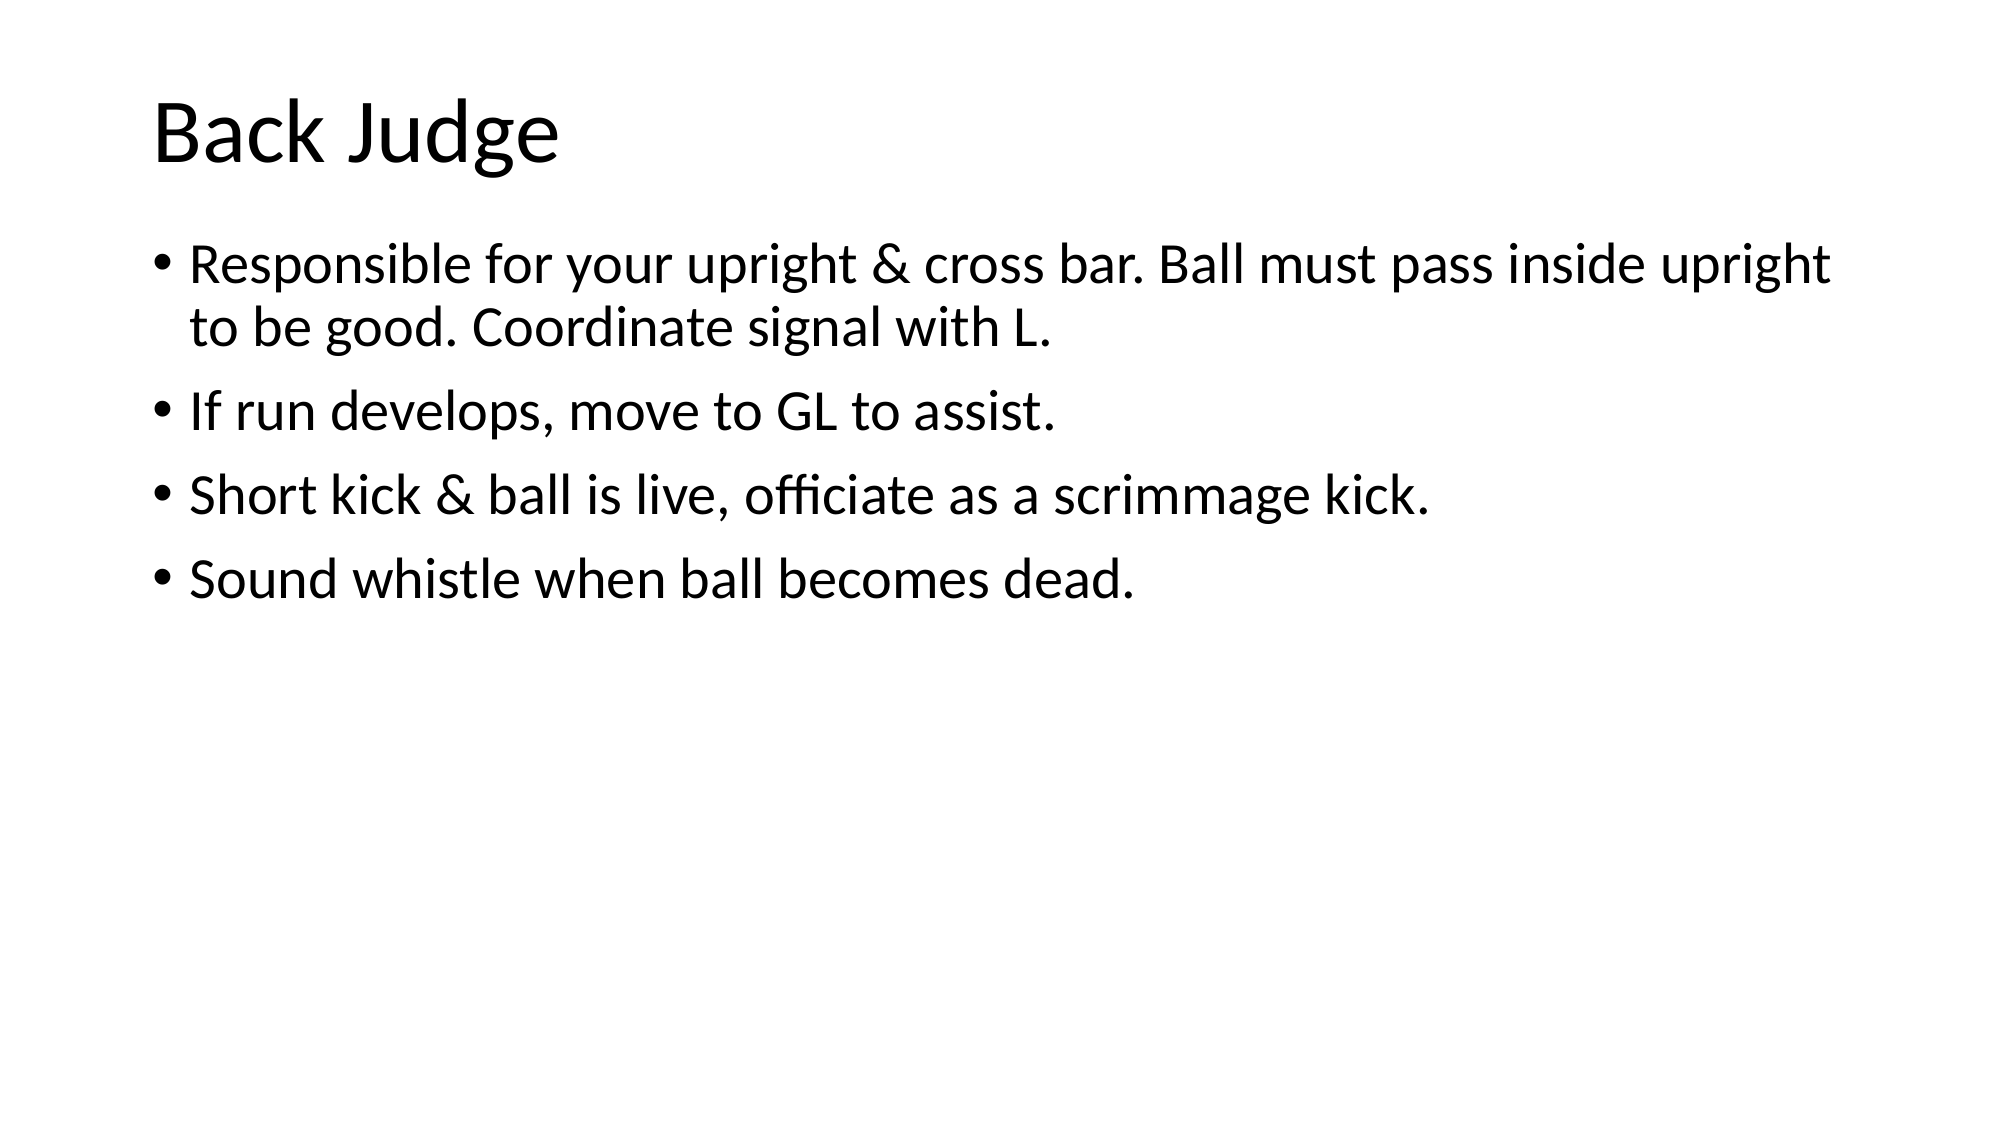

# Back Judge
Responsible for your upright & cross bar. Ball must pass inside upright to be good. Coordinate signal with L.
If run develops, move to GL to assist.
Short kick & ball is live, officiate as a scrimmage kick.
Sound whistle when ball becomes dead.